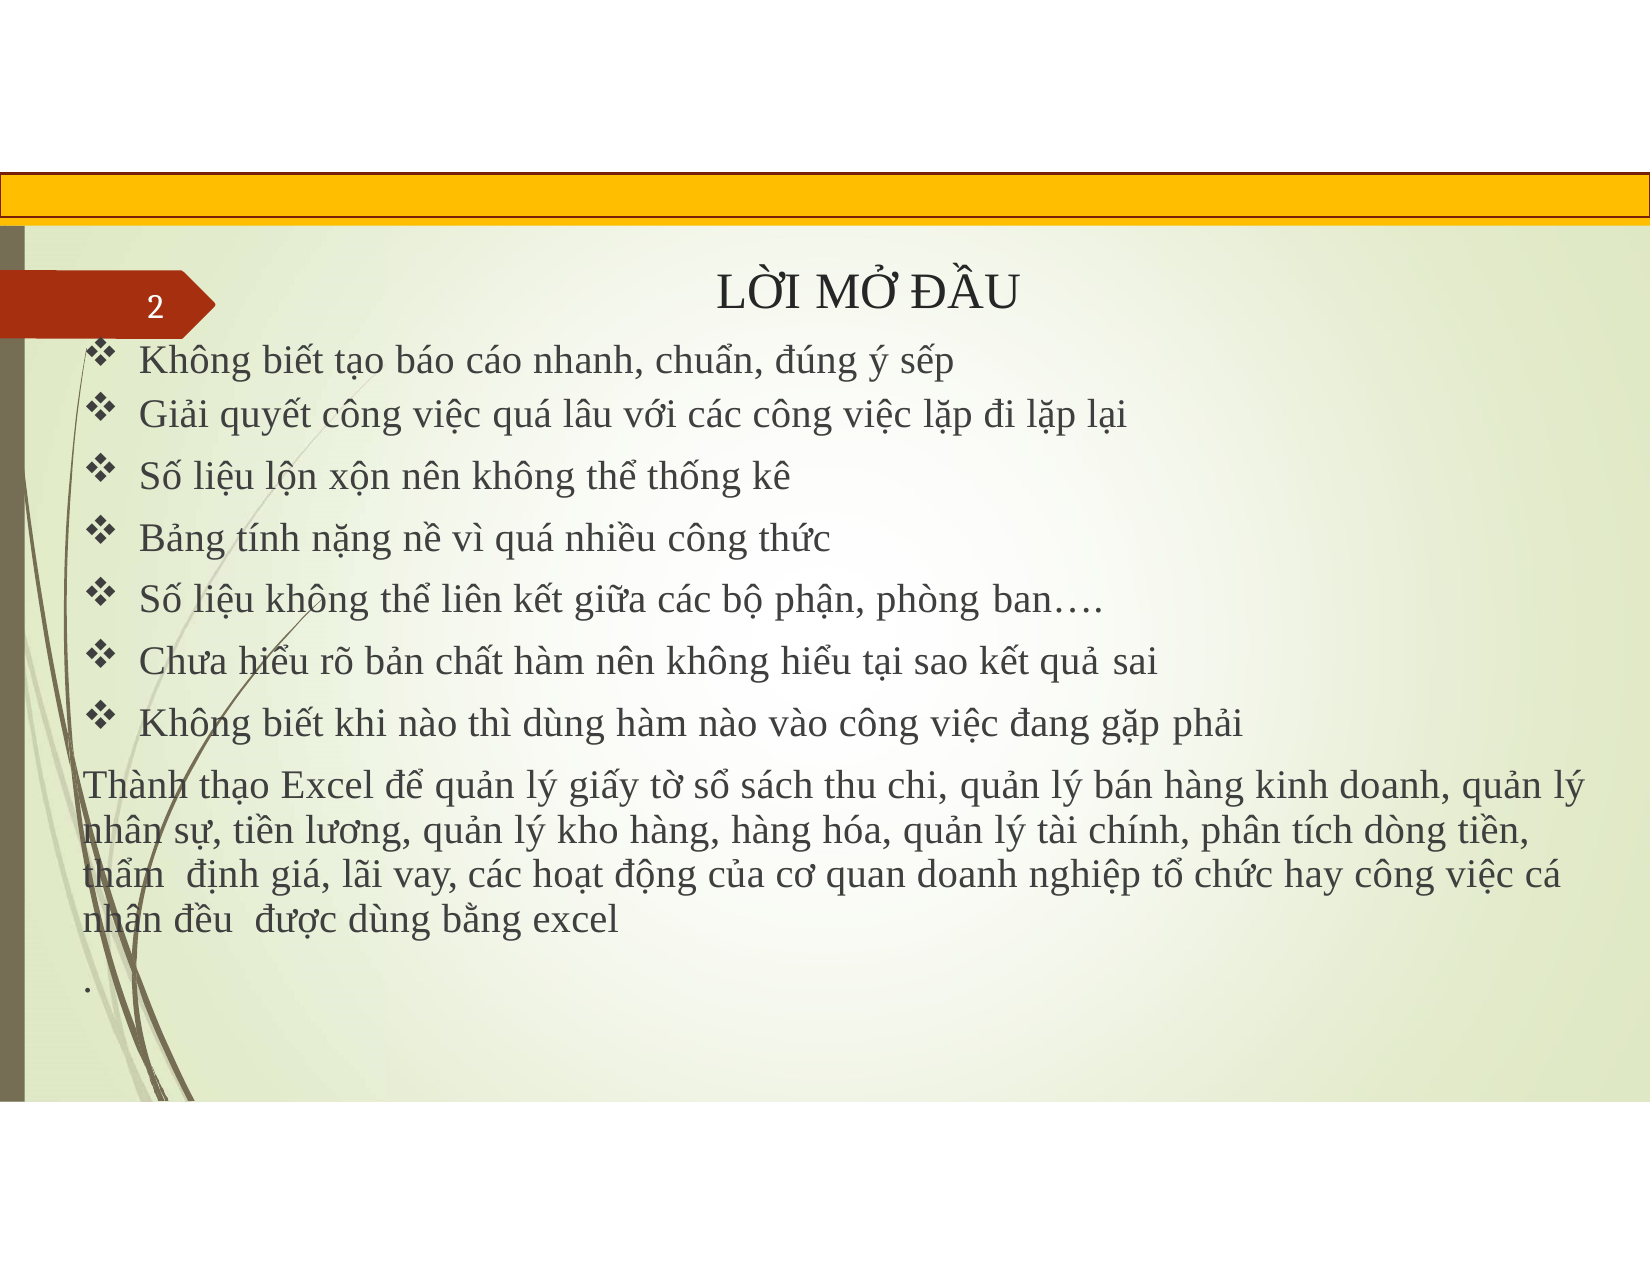

# LỜI MỞ ĐẦU
2
Không biết tạo báo cáo nhanh, chuẩn, đúng ý sếp
Giải quyết công việc quá lâu với các công việc lặp đi lặp lại
Số liệu lộn xộn nên không thể thống kê
Bảng tính nặng nề vì quá nhiều công thức
Số liệu không thể liên kết giữa các bộ phận, phòng ban….
Chưa hiểu rõ bản chất hàm nên không hiểu tại sao kết quả sai
Không biết khi nào thì dùng hàm nào vào công việc đang gặp phải
Thành thạo Excel để quản lý giấy tờ sổ sách thu chi, quản lý bán hàng kinh doanh, quản lý  nhân sự, tiền lương, quản lý kho hàng, hàng hóa, quản lý tài chính, phân tích dòng tiền, thẩm  định giá, lãi vay, các hoạt động của cơ quan doanh nghiệp tổ chức hay công việc cá nhân đều  được dùng bằng excel
.